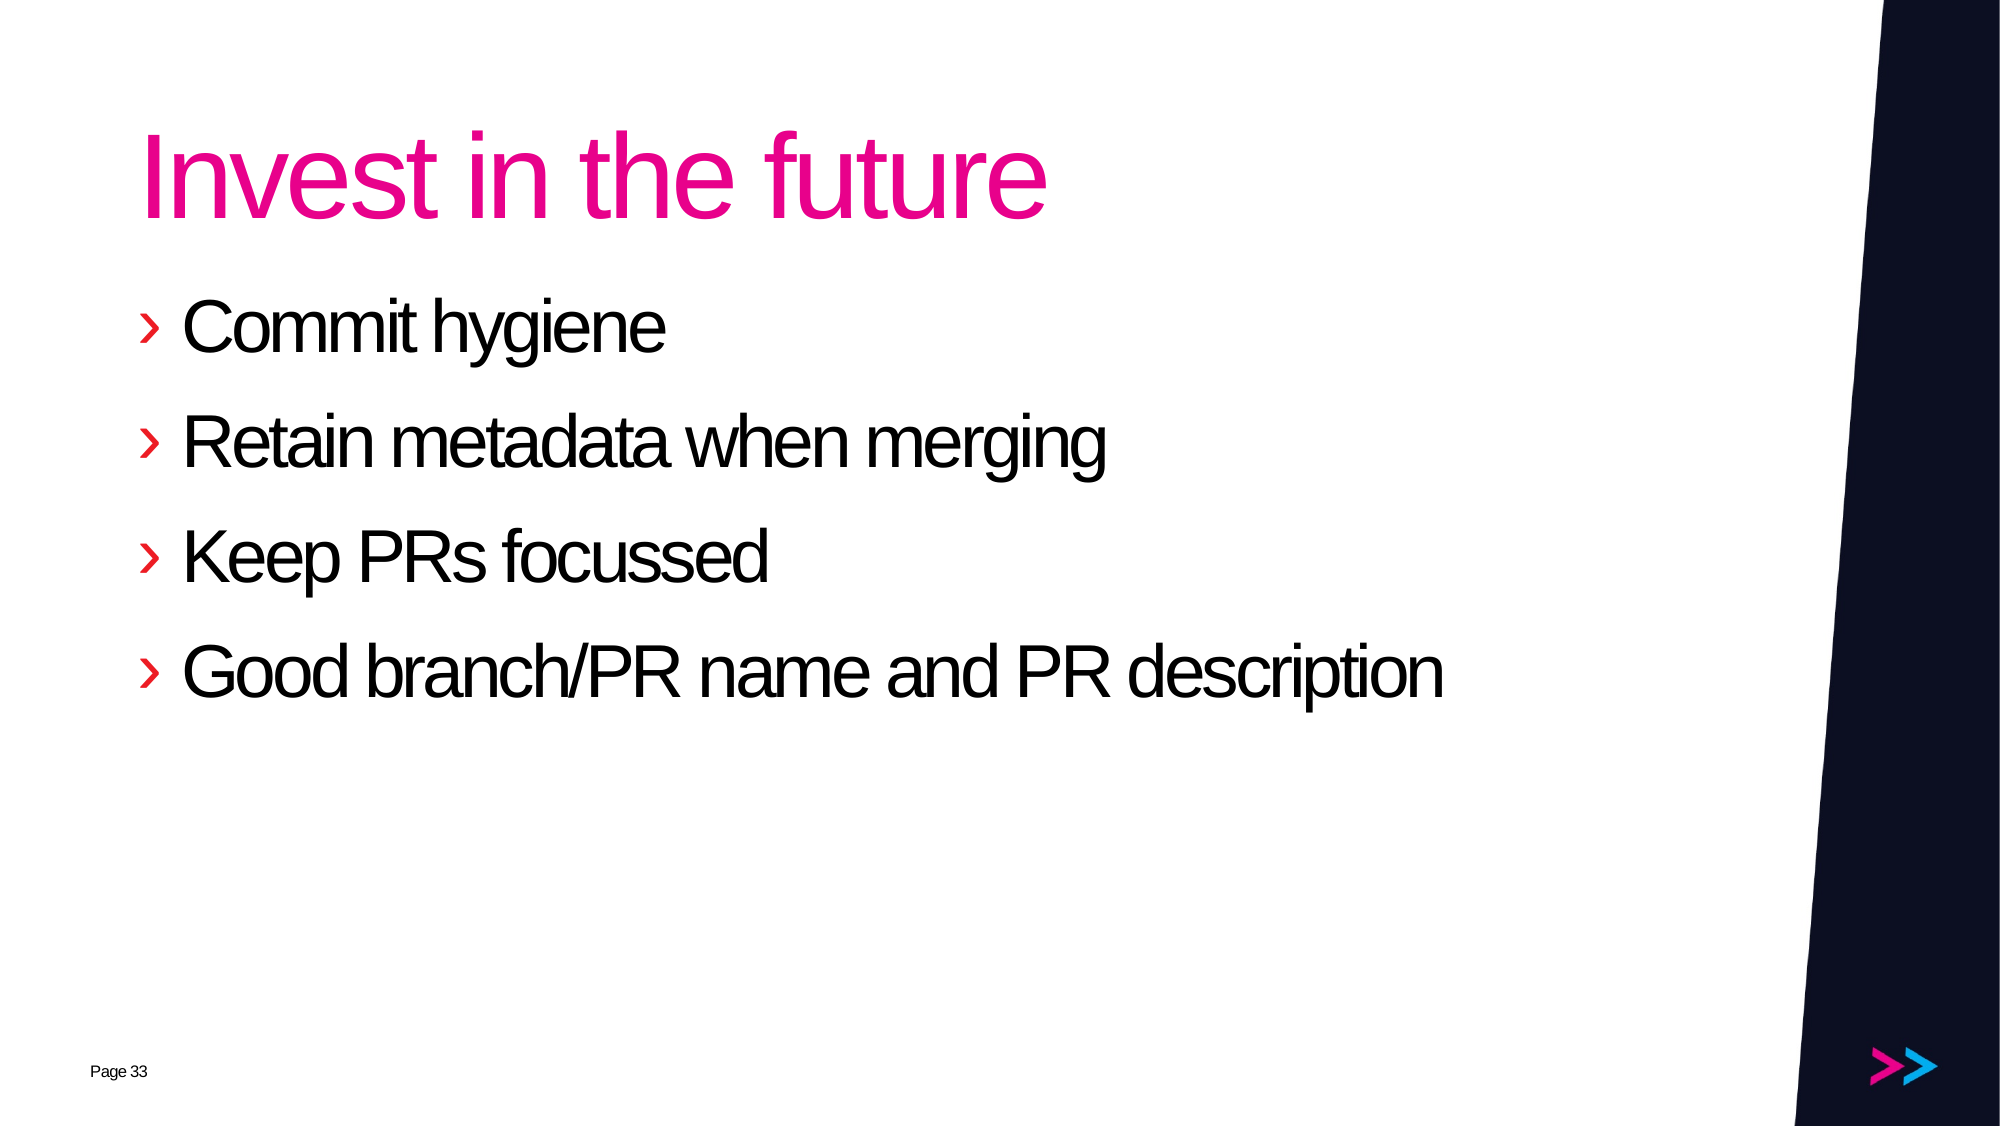

# Invest in the future
Commit hygiene
Retain metadata when merging
Keep PRs focussed
Good branch/PR name and PR description
33